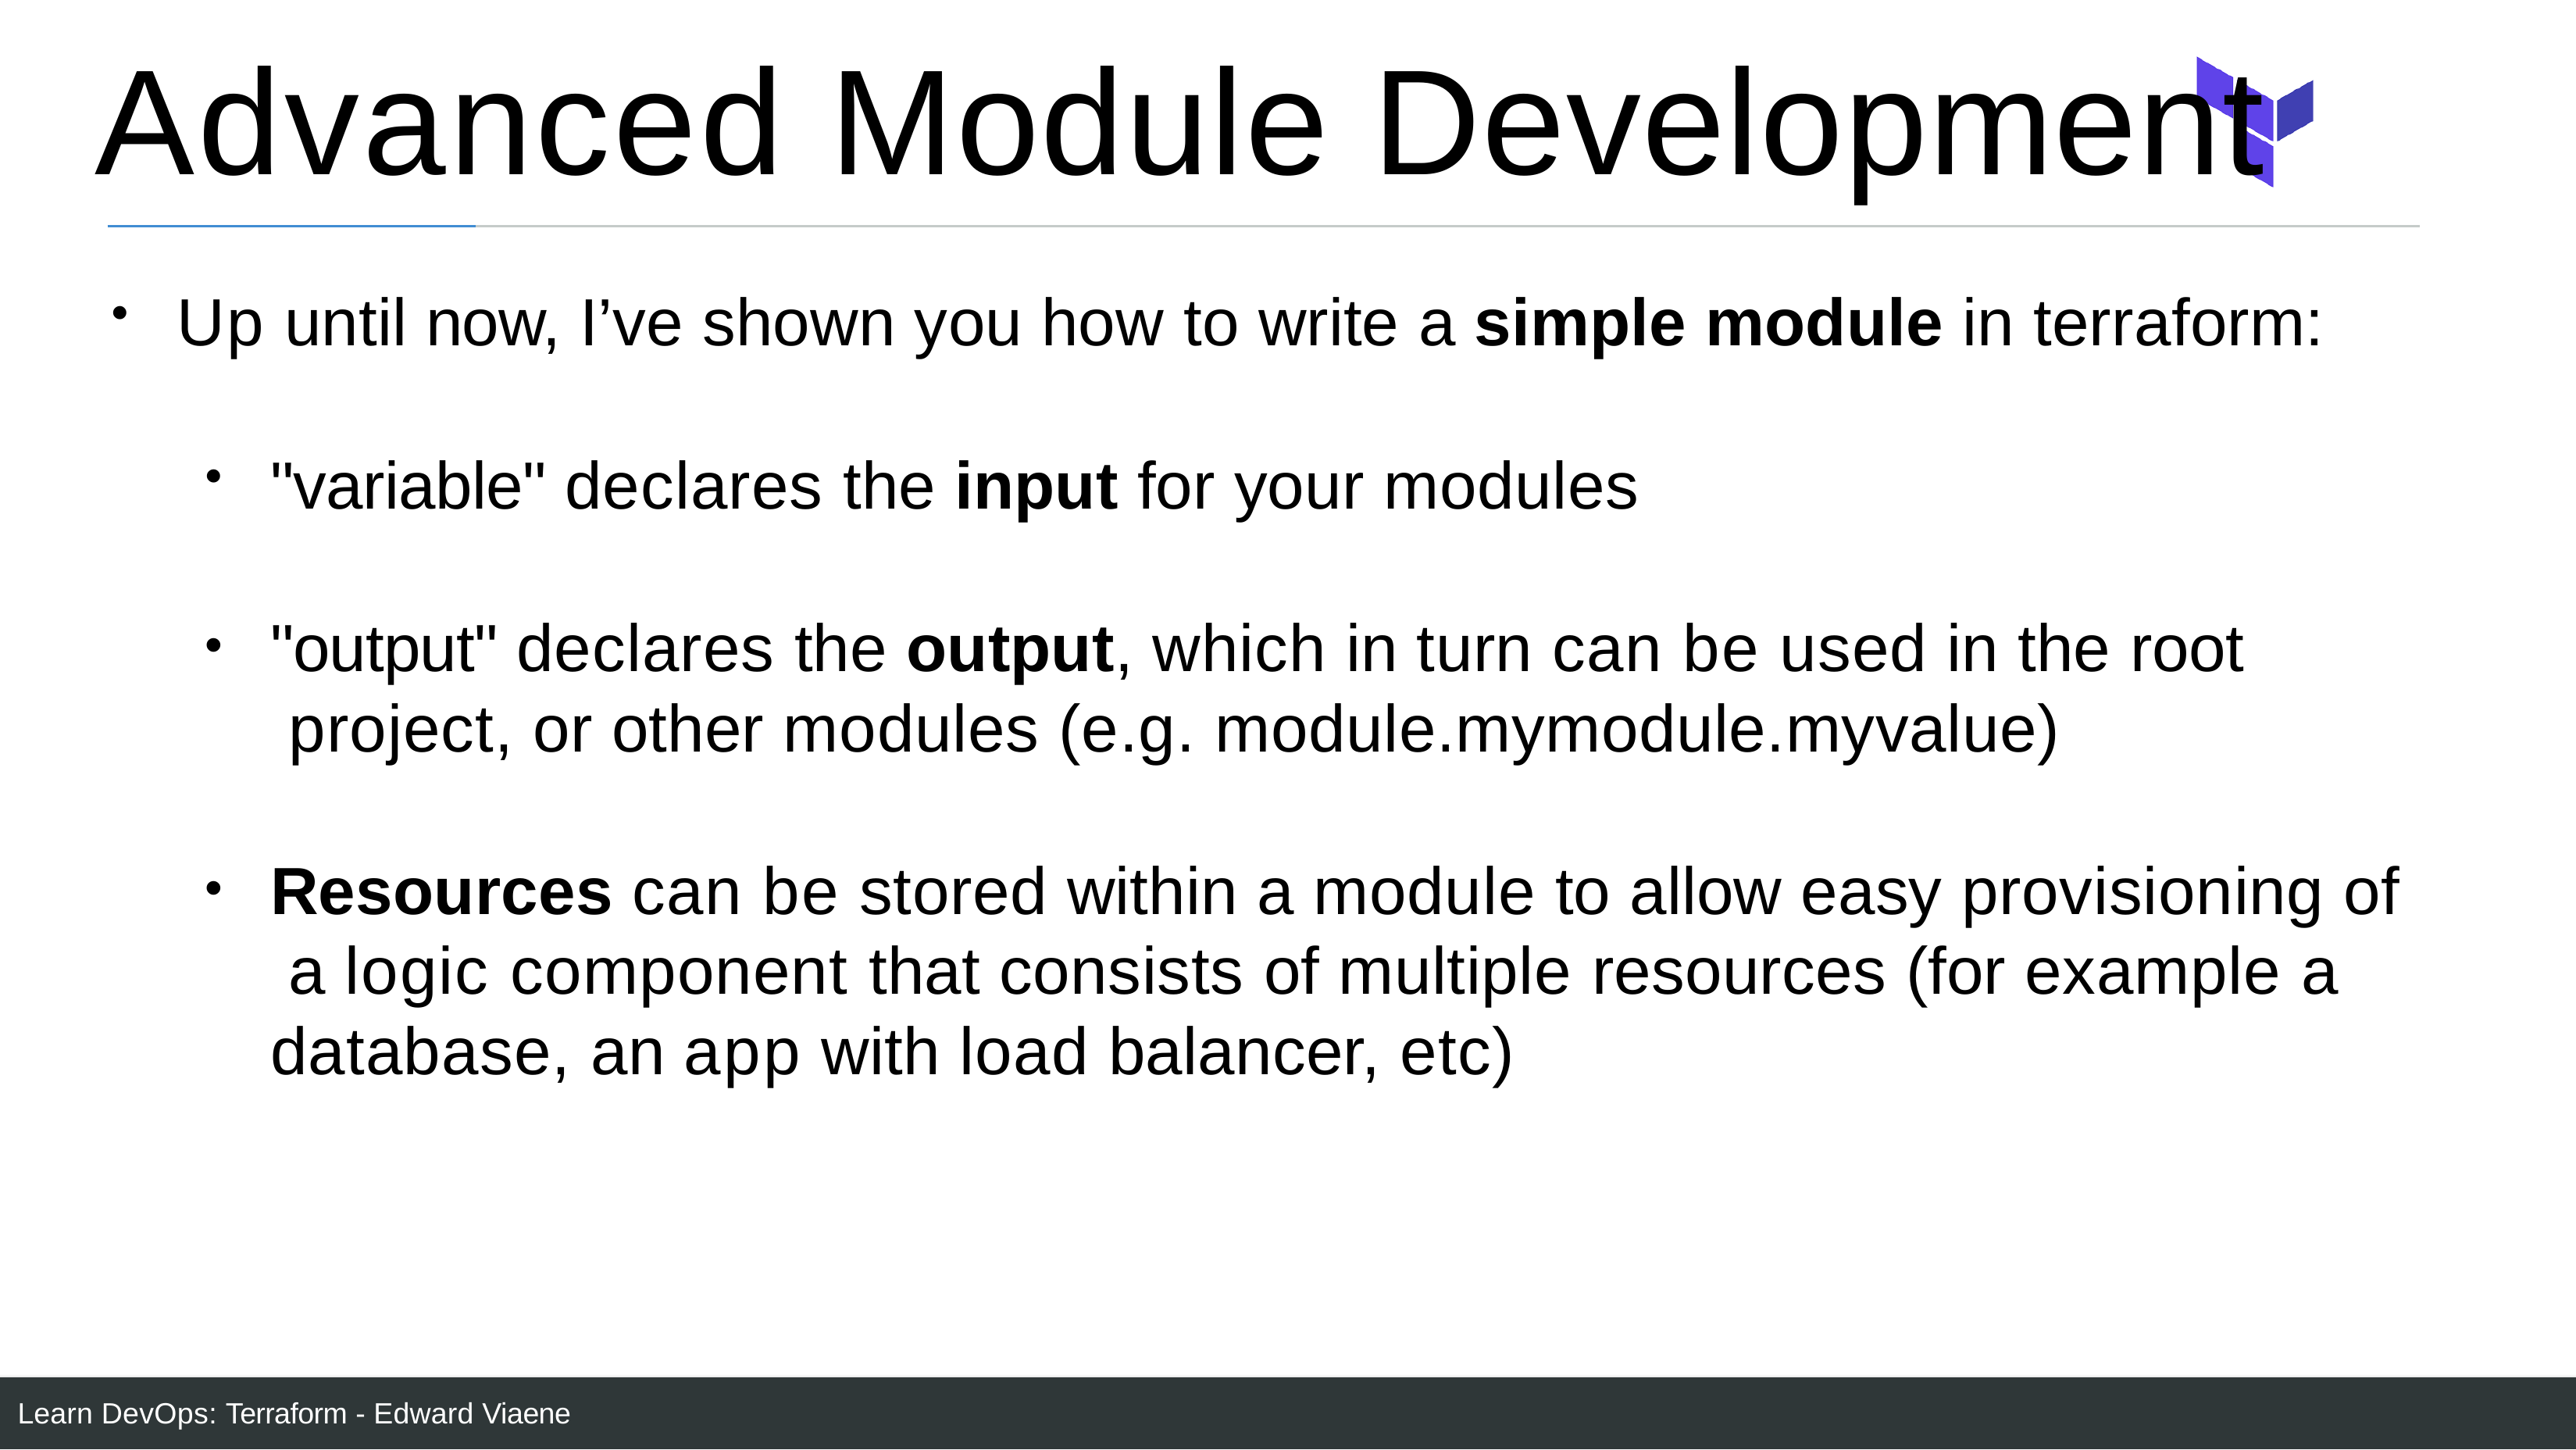

# Advanced Module Development
Up until now, I’ve shown you how to write a simple module in terraform:

"variable" declares the input for your modules

"output" declares the output, which in turn can be used in the root  project, or other modules (e.g. module.mymodule.myvalue)

Resources can be stored within a module to allow easy provisioning of  a logic component that consists of multiple resources (for example a  database, an app with load balancer, etc)
Learn DevOps: Terraform - Edward Viaene